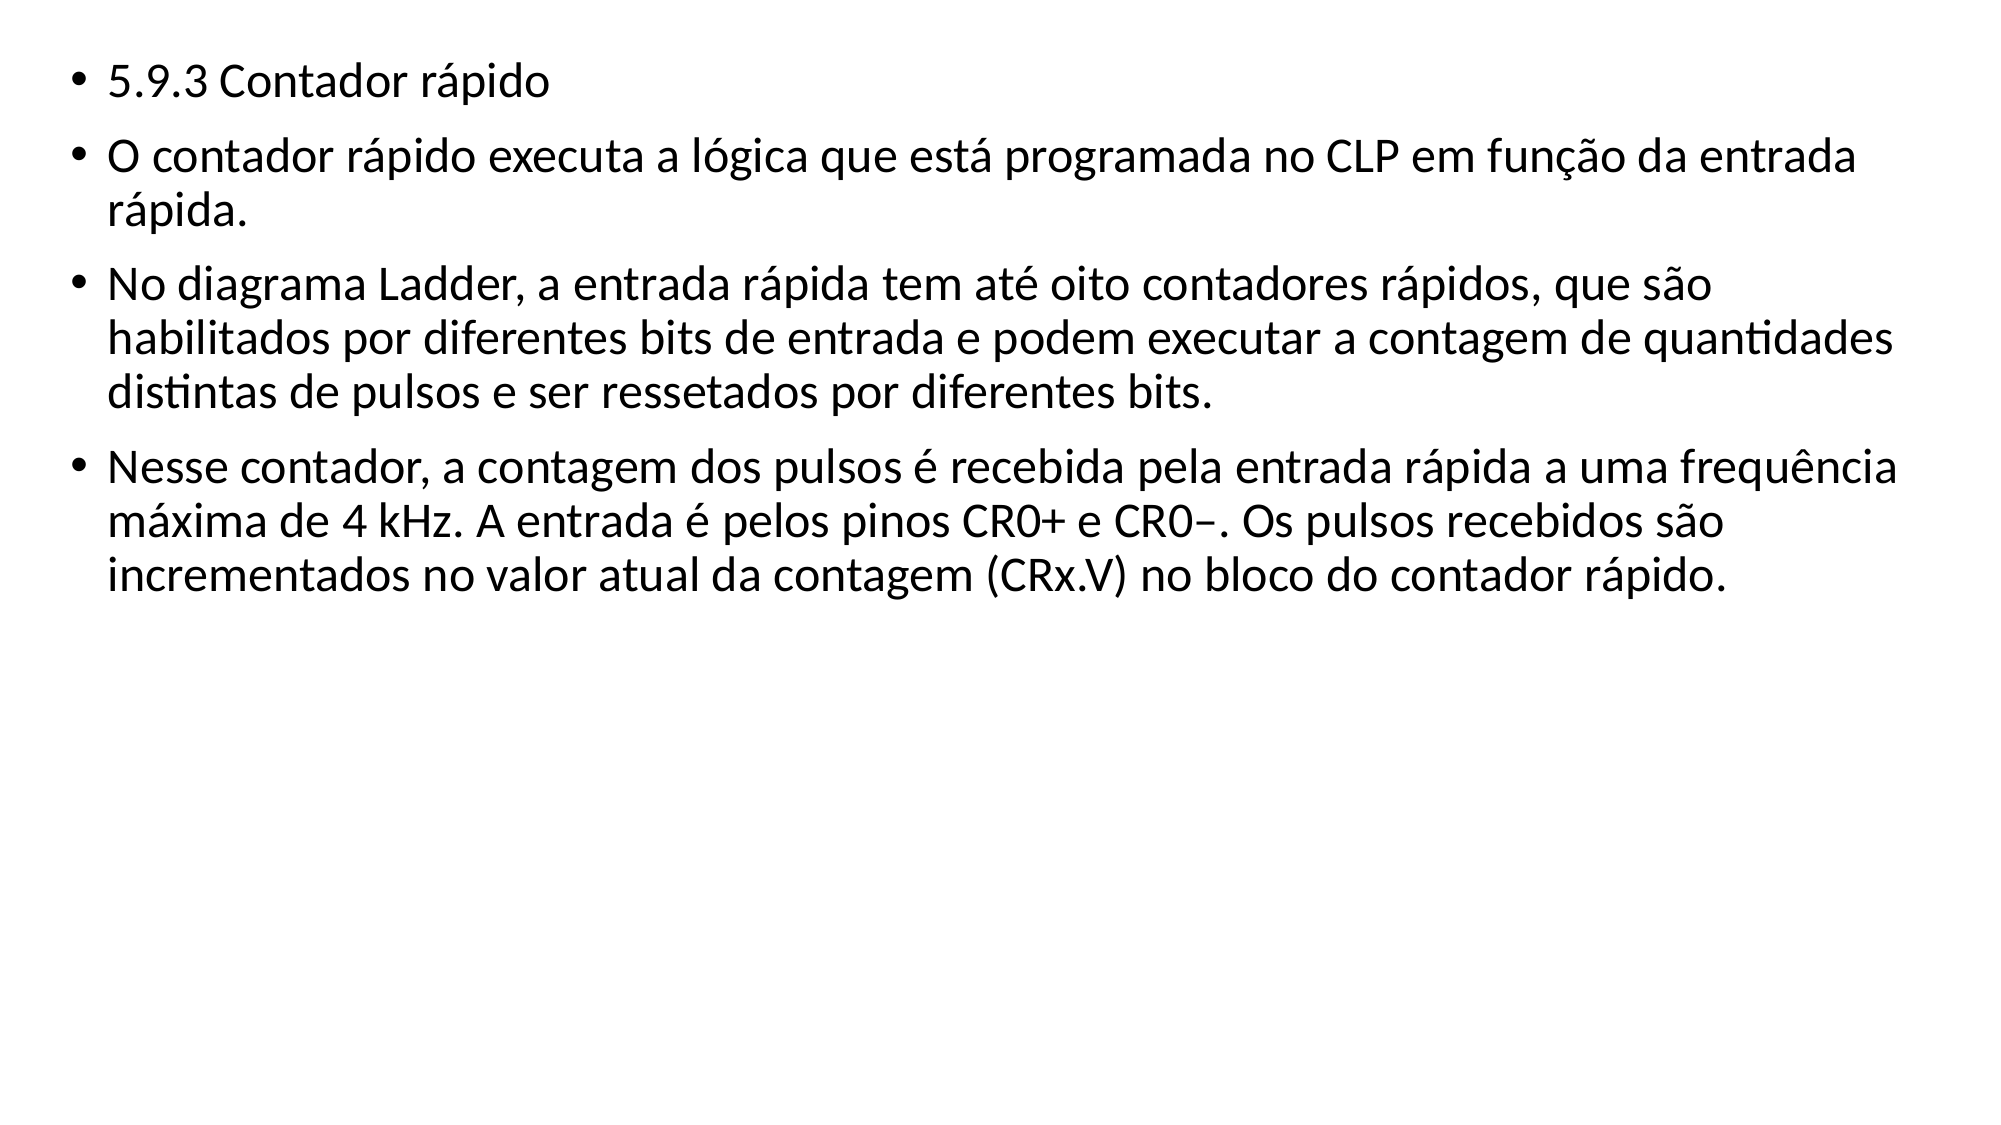

5.9.3 Contador rápido
O contador rápido executa a lógica que está programada no CLP em função da entrada rápida.
No diagrama Ladder, a entrada rápida tem até oito contadores rápidos, que são habilitados por diferentes bits de entrada e podem executar a contagem de quantidades distintas de pulsos e ser ressetados por diferentes bits.
Nesse contador, a contagem dos pulsos é recebida pela entrada rápida a uma frequência máxima de 4 kHz. A entrada é pelos pinos CR0+ e CR0–. Os pulsos recebidos são incrementados no valor atual da contagem (CRx.V) no bloco do contador rápido.